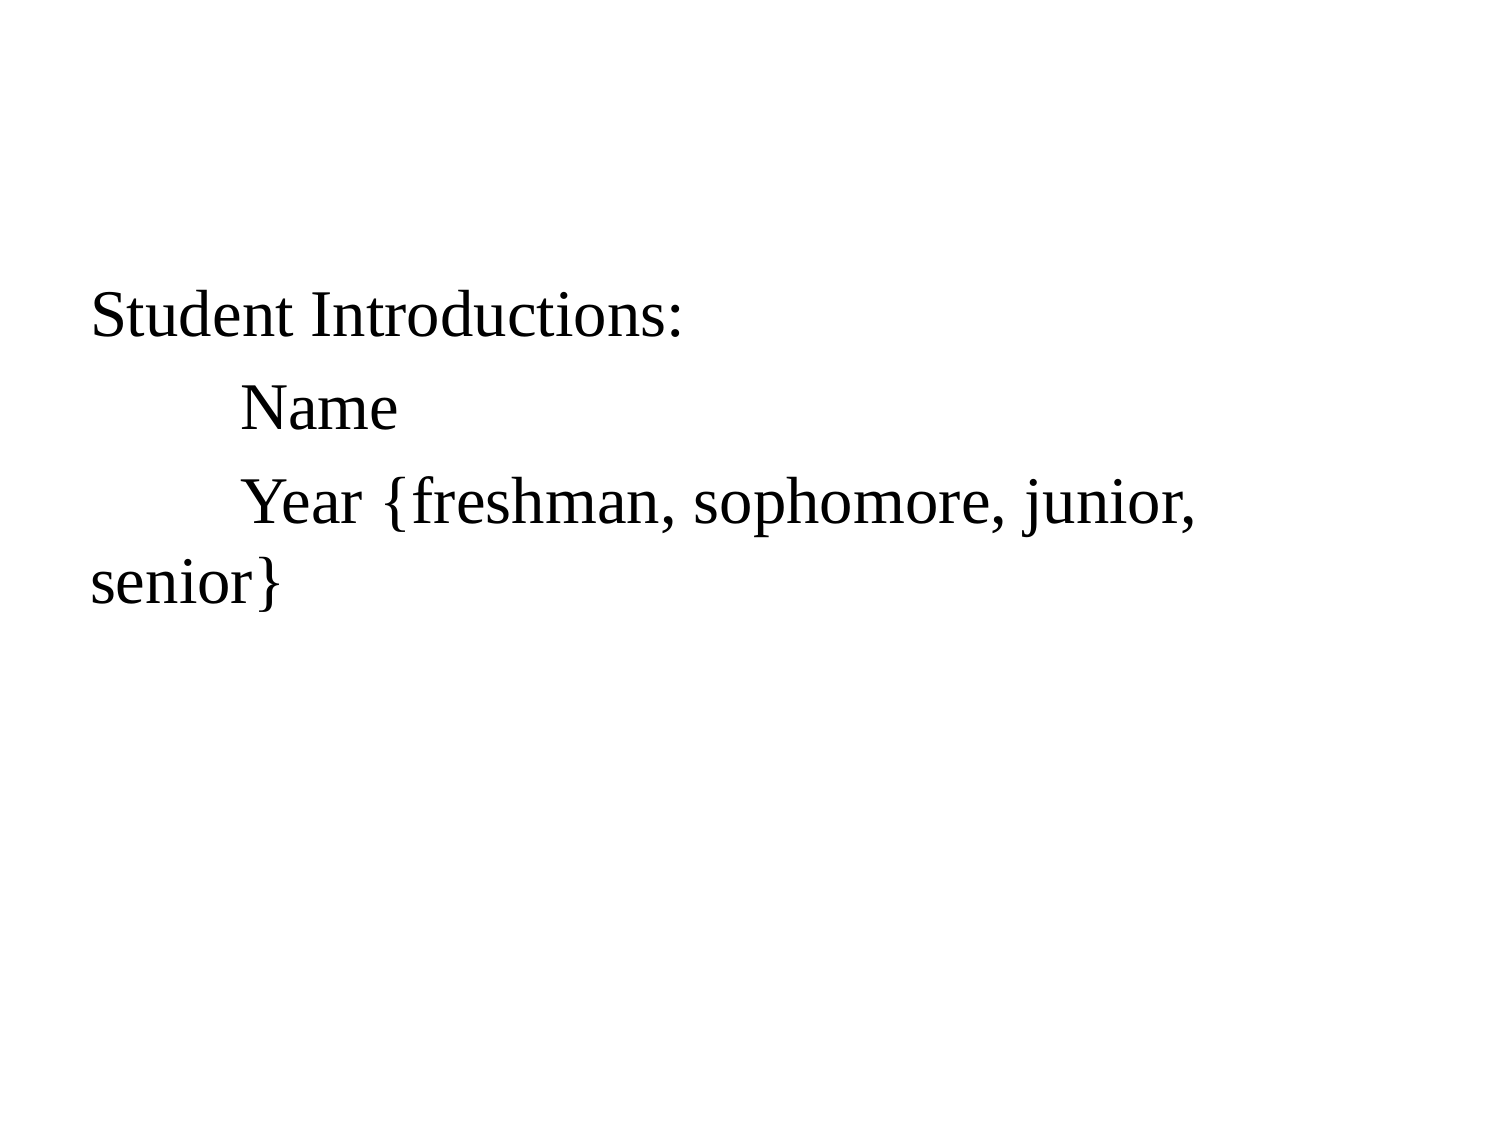

#
Student Introductions:
	Name
	Year {freshman, sophomore, junior, senior}